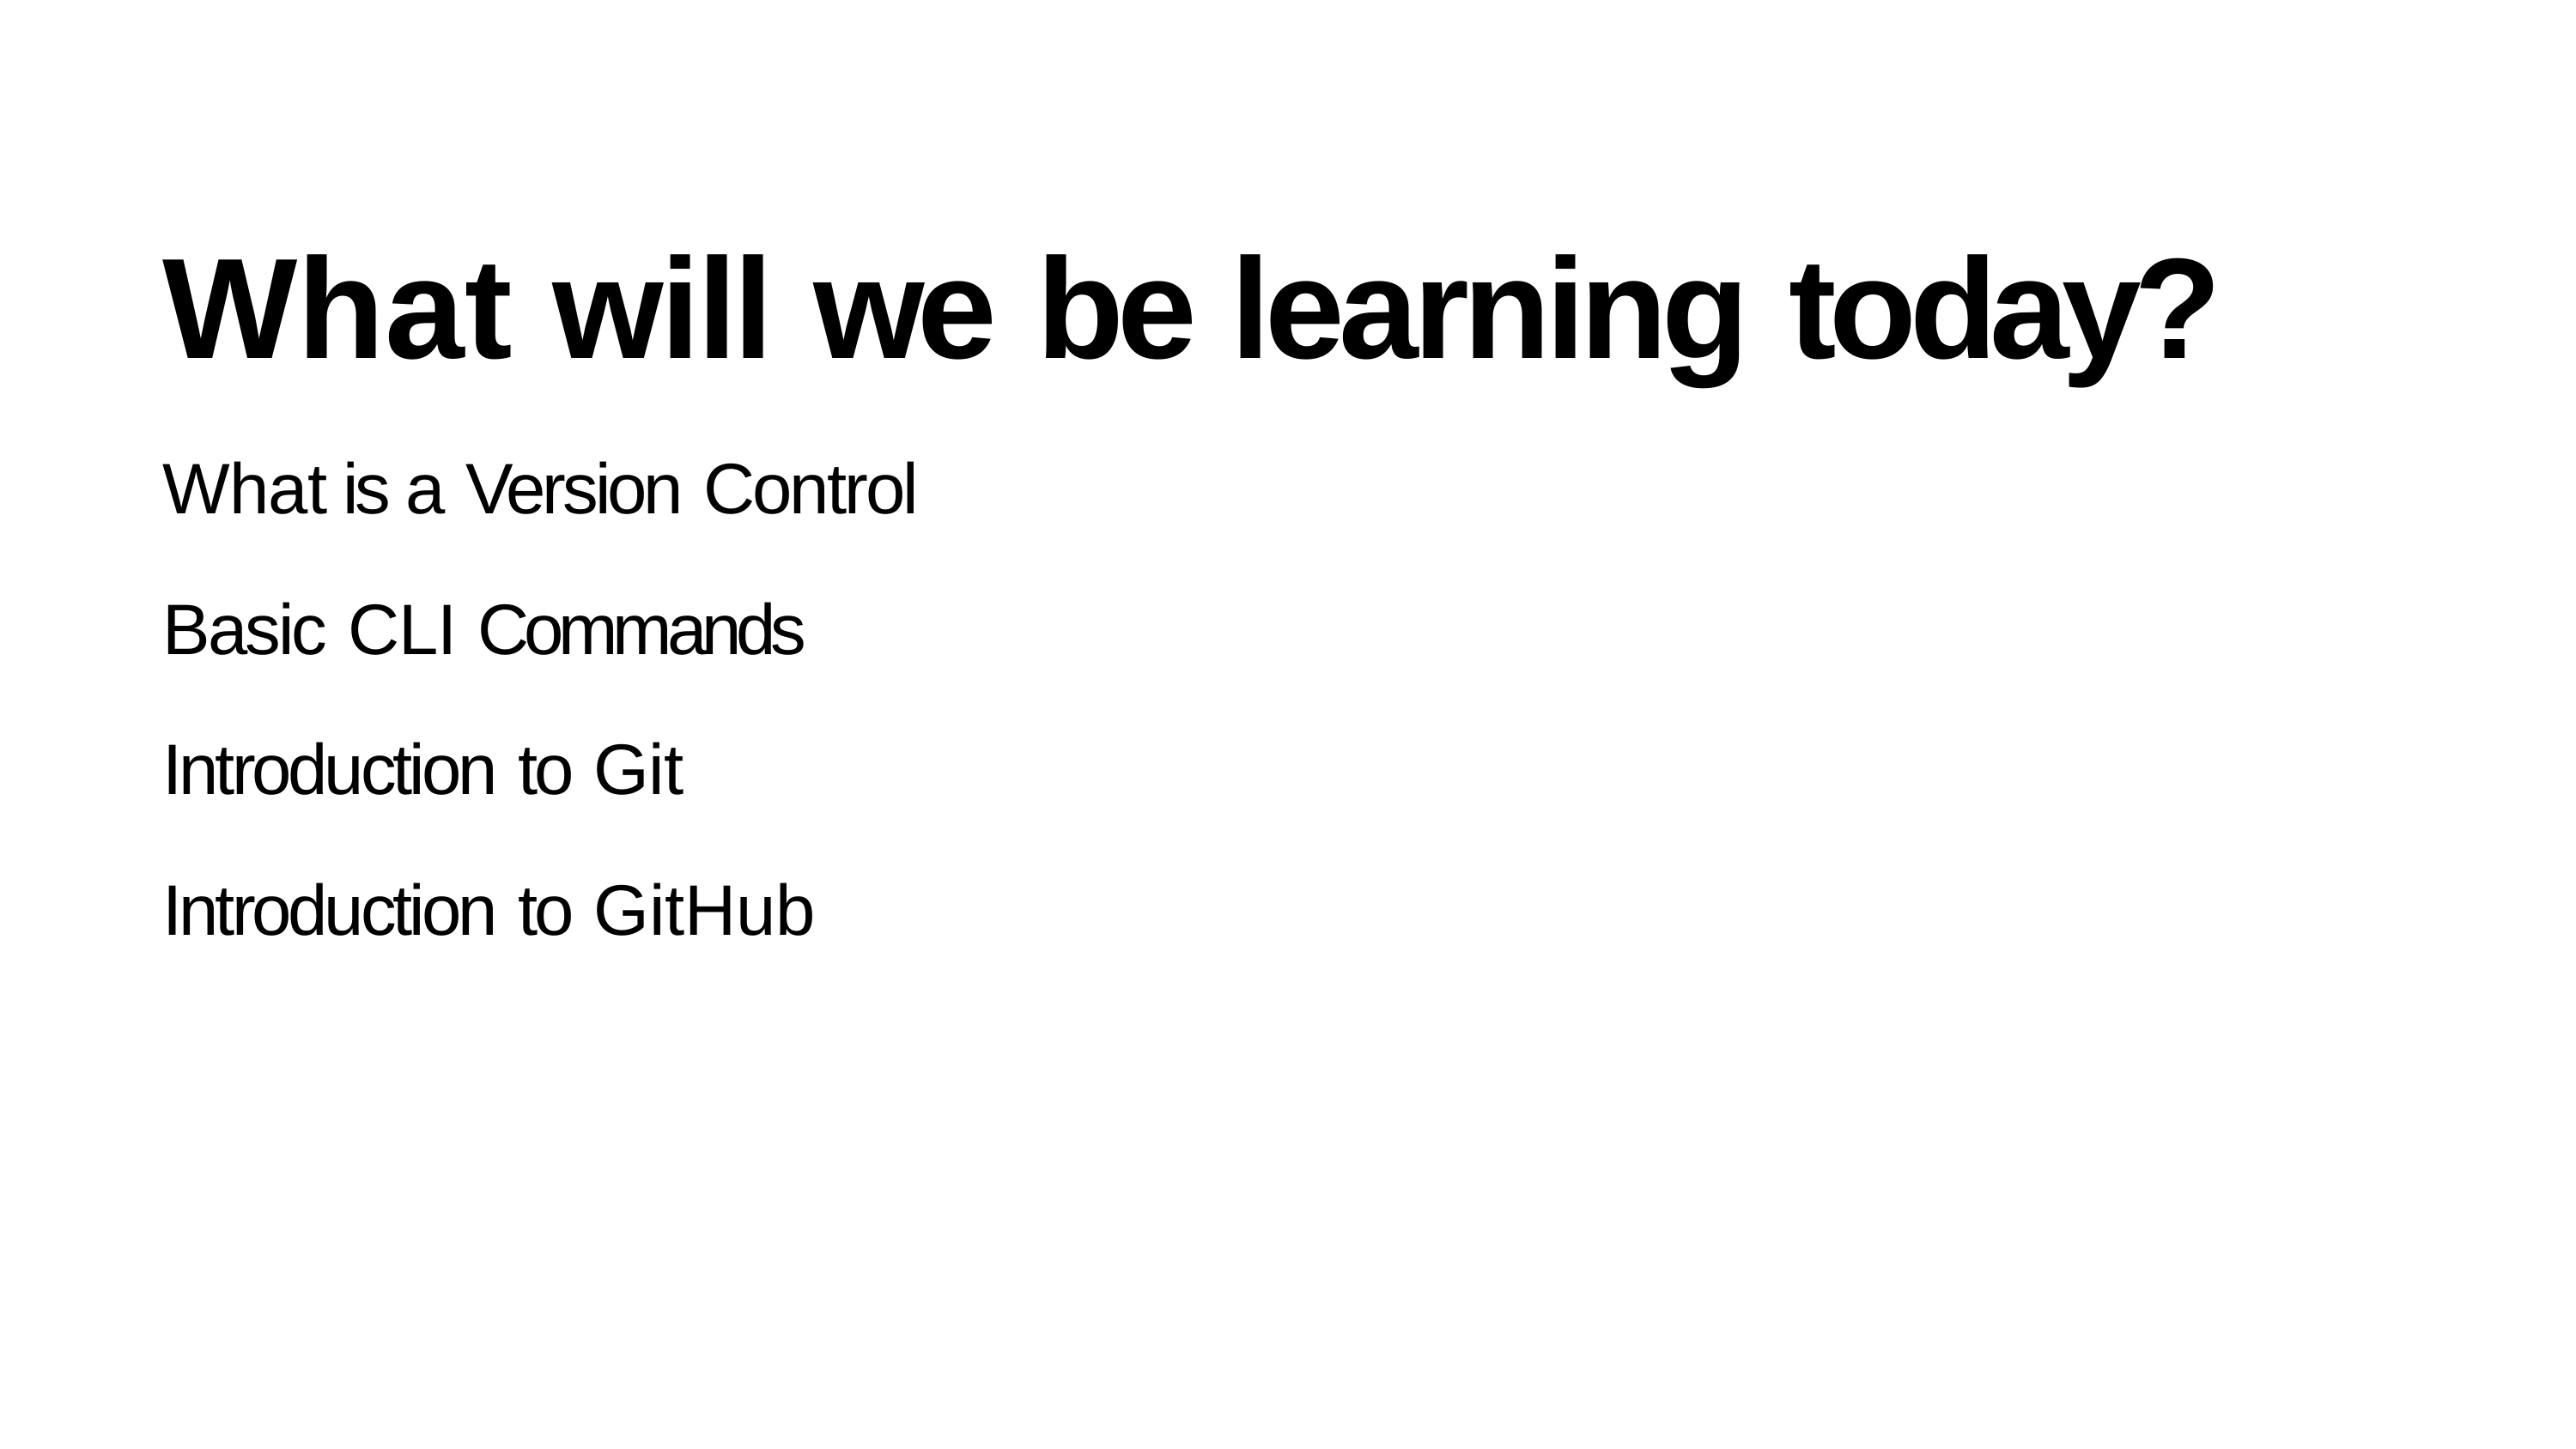

What will we be learning today?
What is a Version Control
Basic CLI Commands
Introduction to Git
Introduction to GitHub